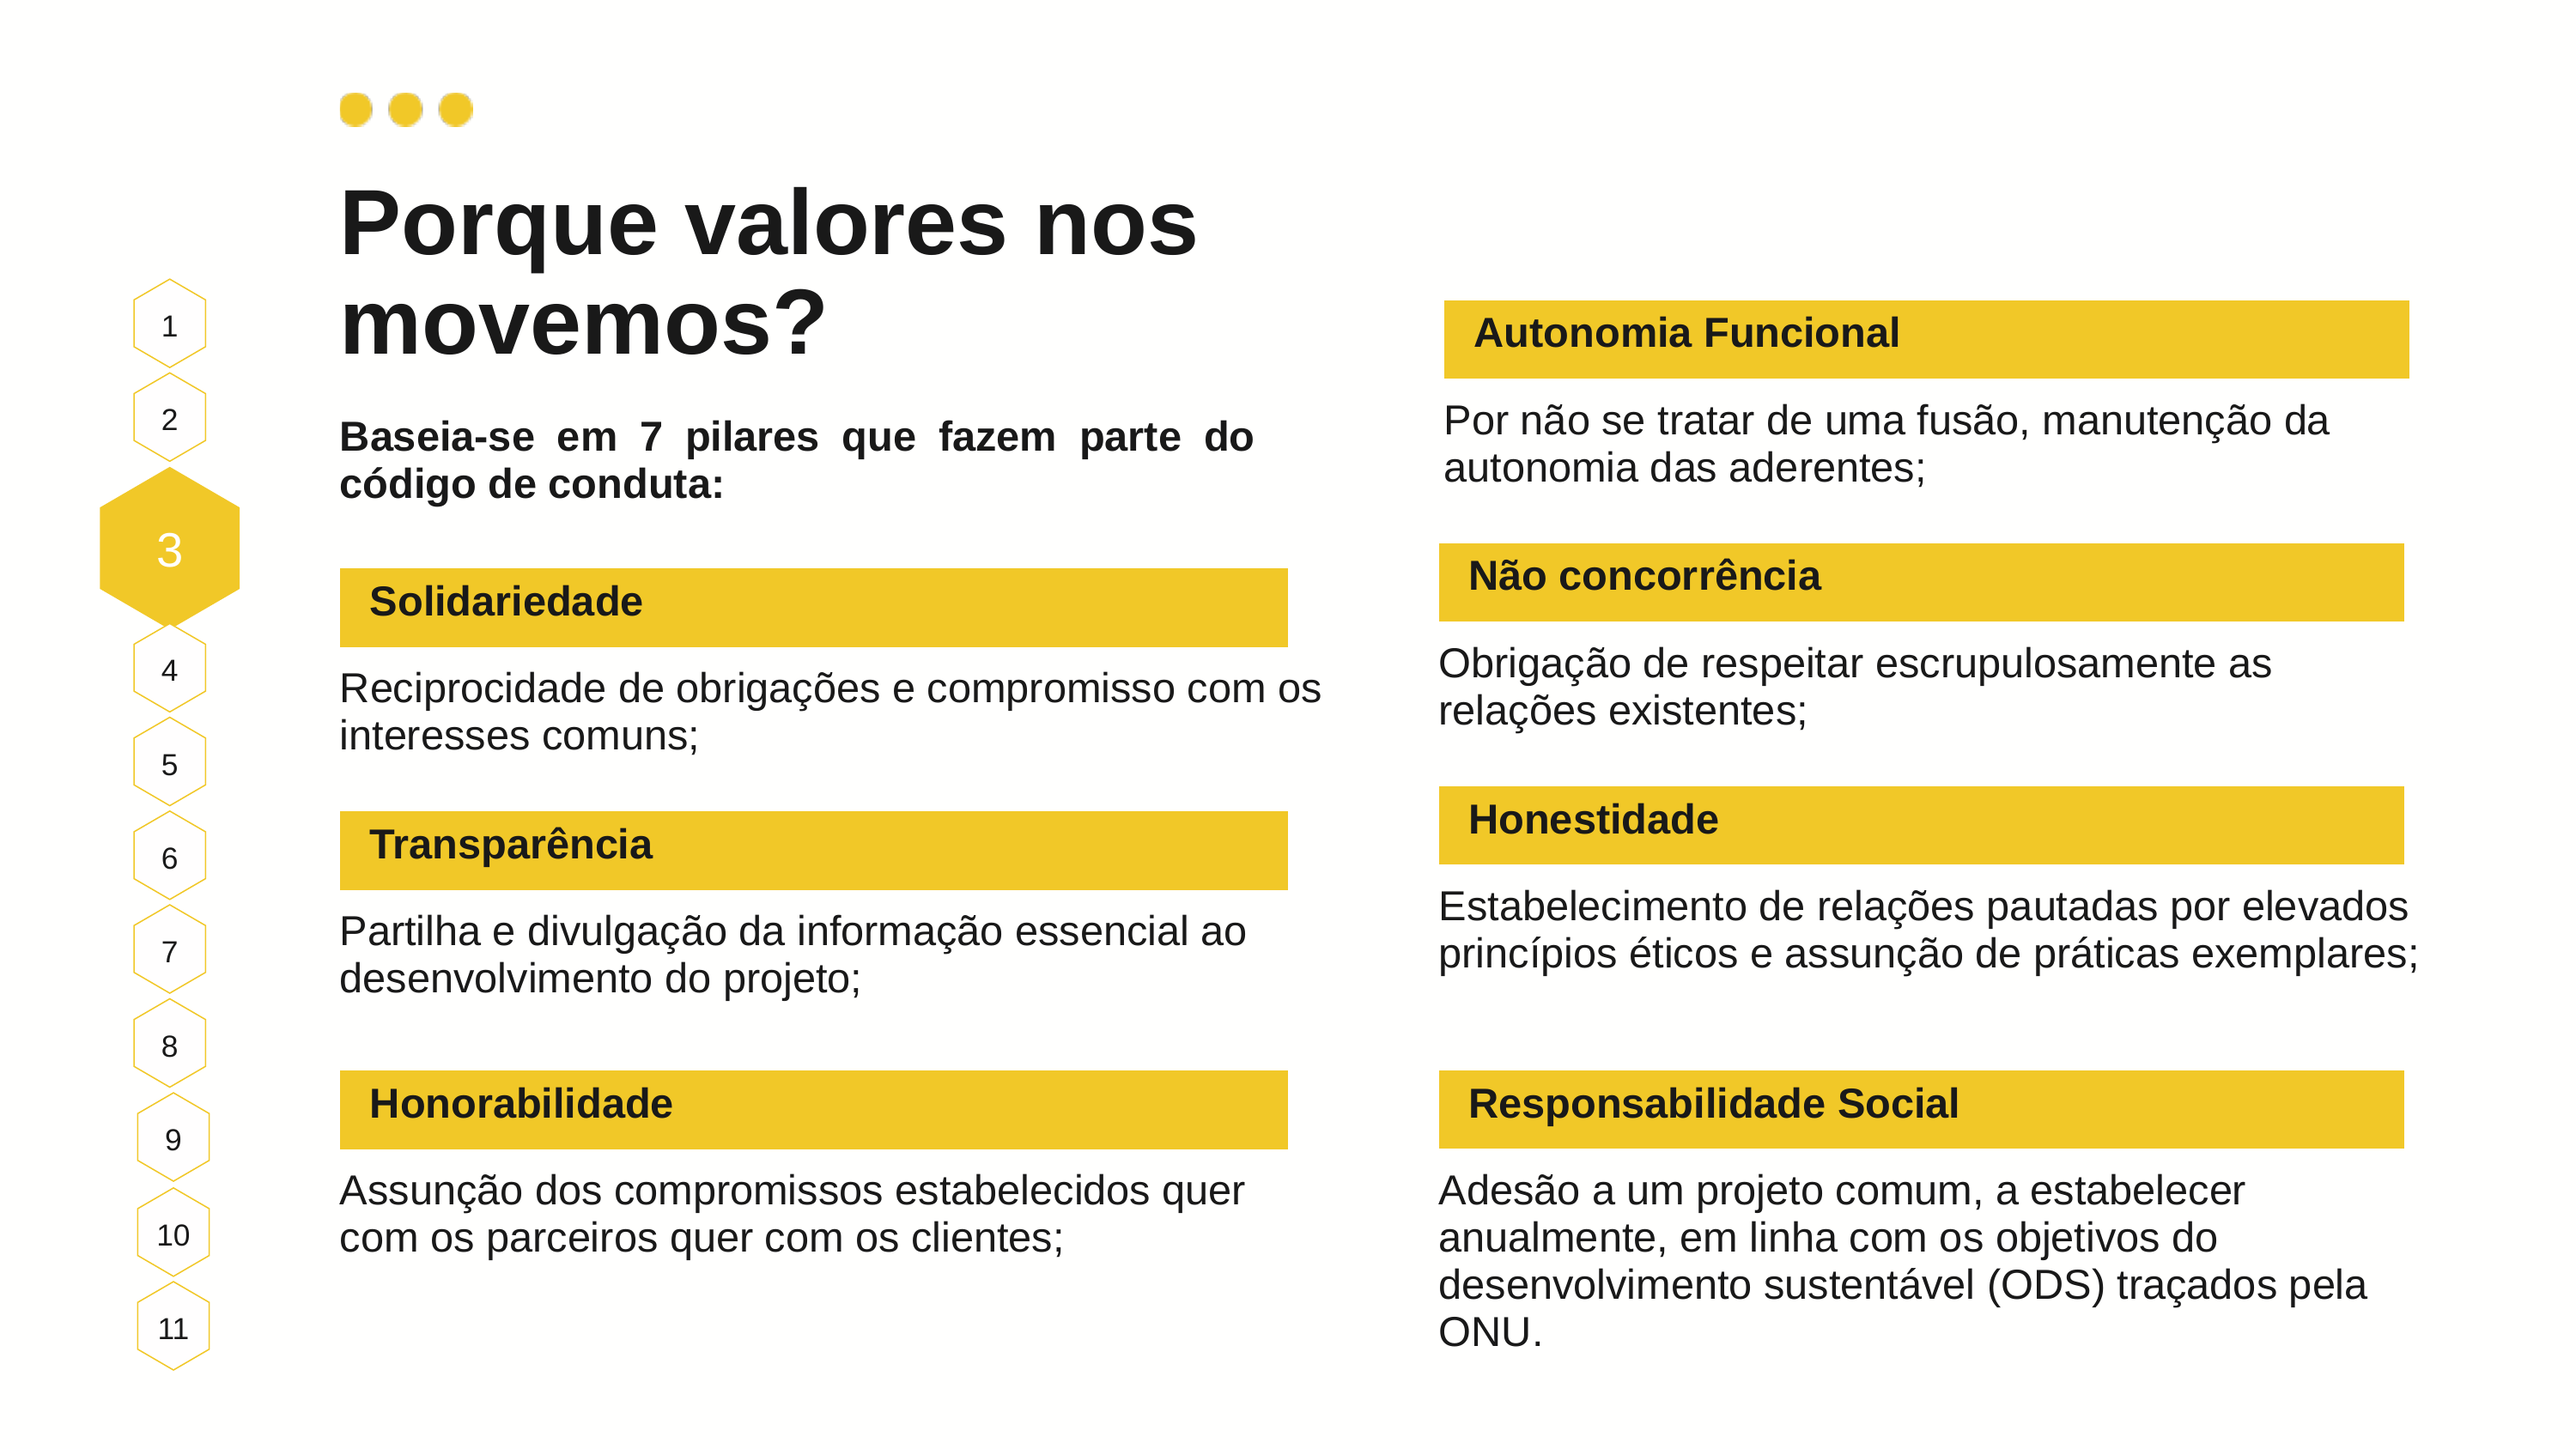

Porque valores nos movemos?

1

Autonomia Funcional

2
Por não se tratar de uma fusão, manutenção da autonomia das aderentes;
Baseia-se em 7 pilares que fazem parte do código de conduta:

3

Não concorrência

Solidariedade

4
Obrigação de respeitar escrupulosamente as relações existentes;
Reciprocidade de obrigações e compromisso com os interesses comuns;

5

Honestidade

6

Transparência
Estabelecimento de relações pautadas por elevados princípios éticos e assunção de práticas exemplares;

7
Partilha e divulgação da informação essencial ao desenvolvimento do projeto;

8

Honorabilidade
Responsabilidade Social

9
Assunção dos compromissos estabelecidos quer com os parceiros quer com os clientes;
Adesão a um projeto comum, a estabelecer anualmente, em linha com os objetivos do desenvolvimento sustentável (ODS) traçados pela ONU.

10

11